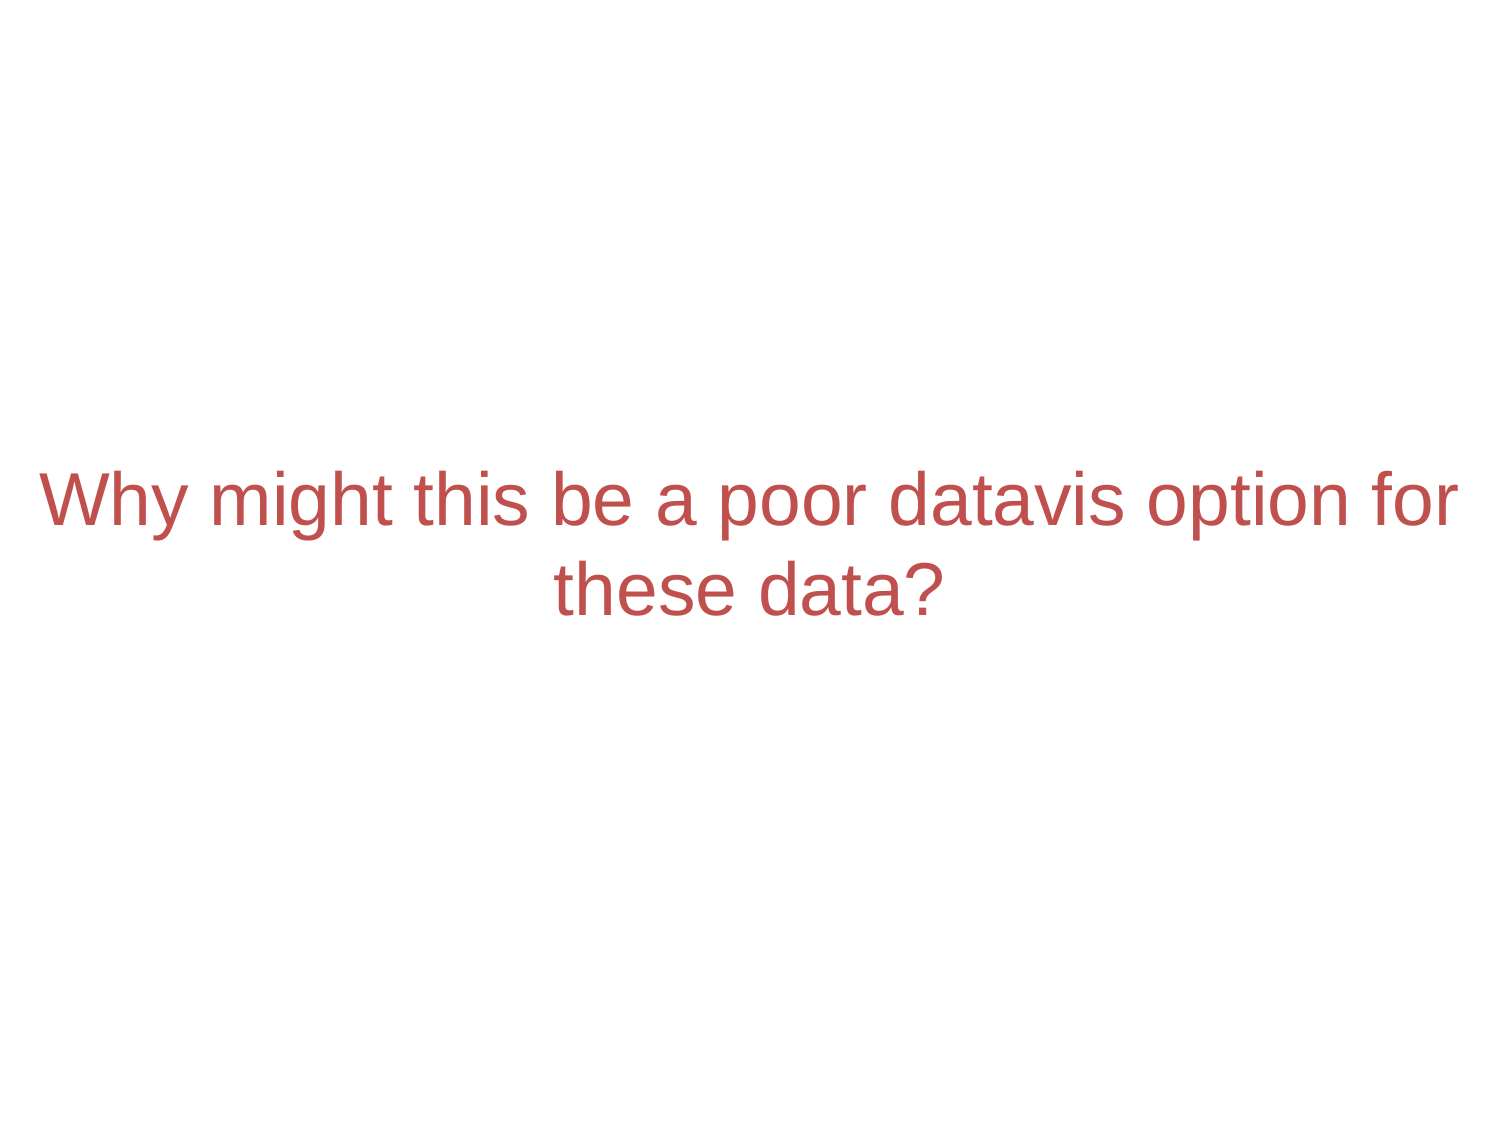

Why might this be a poor datavis option for these data?